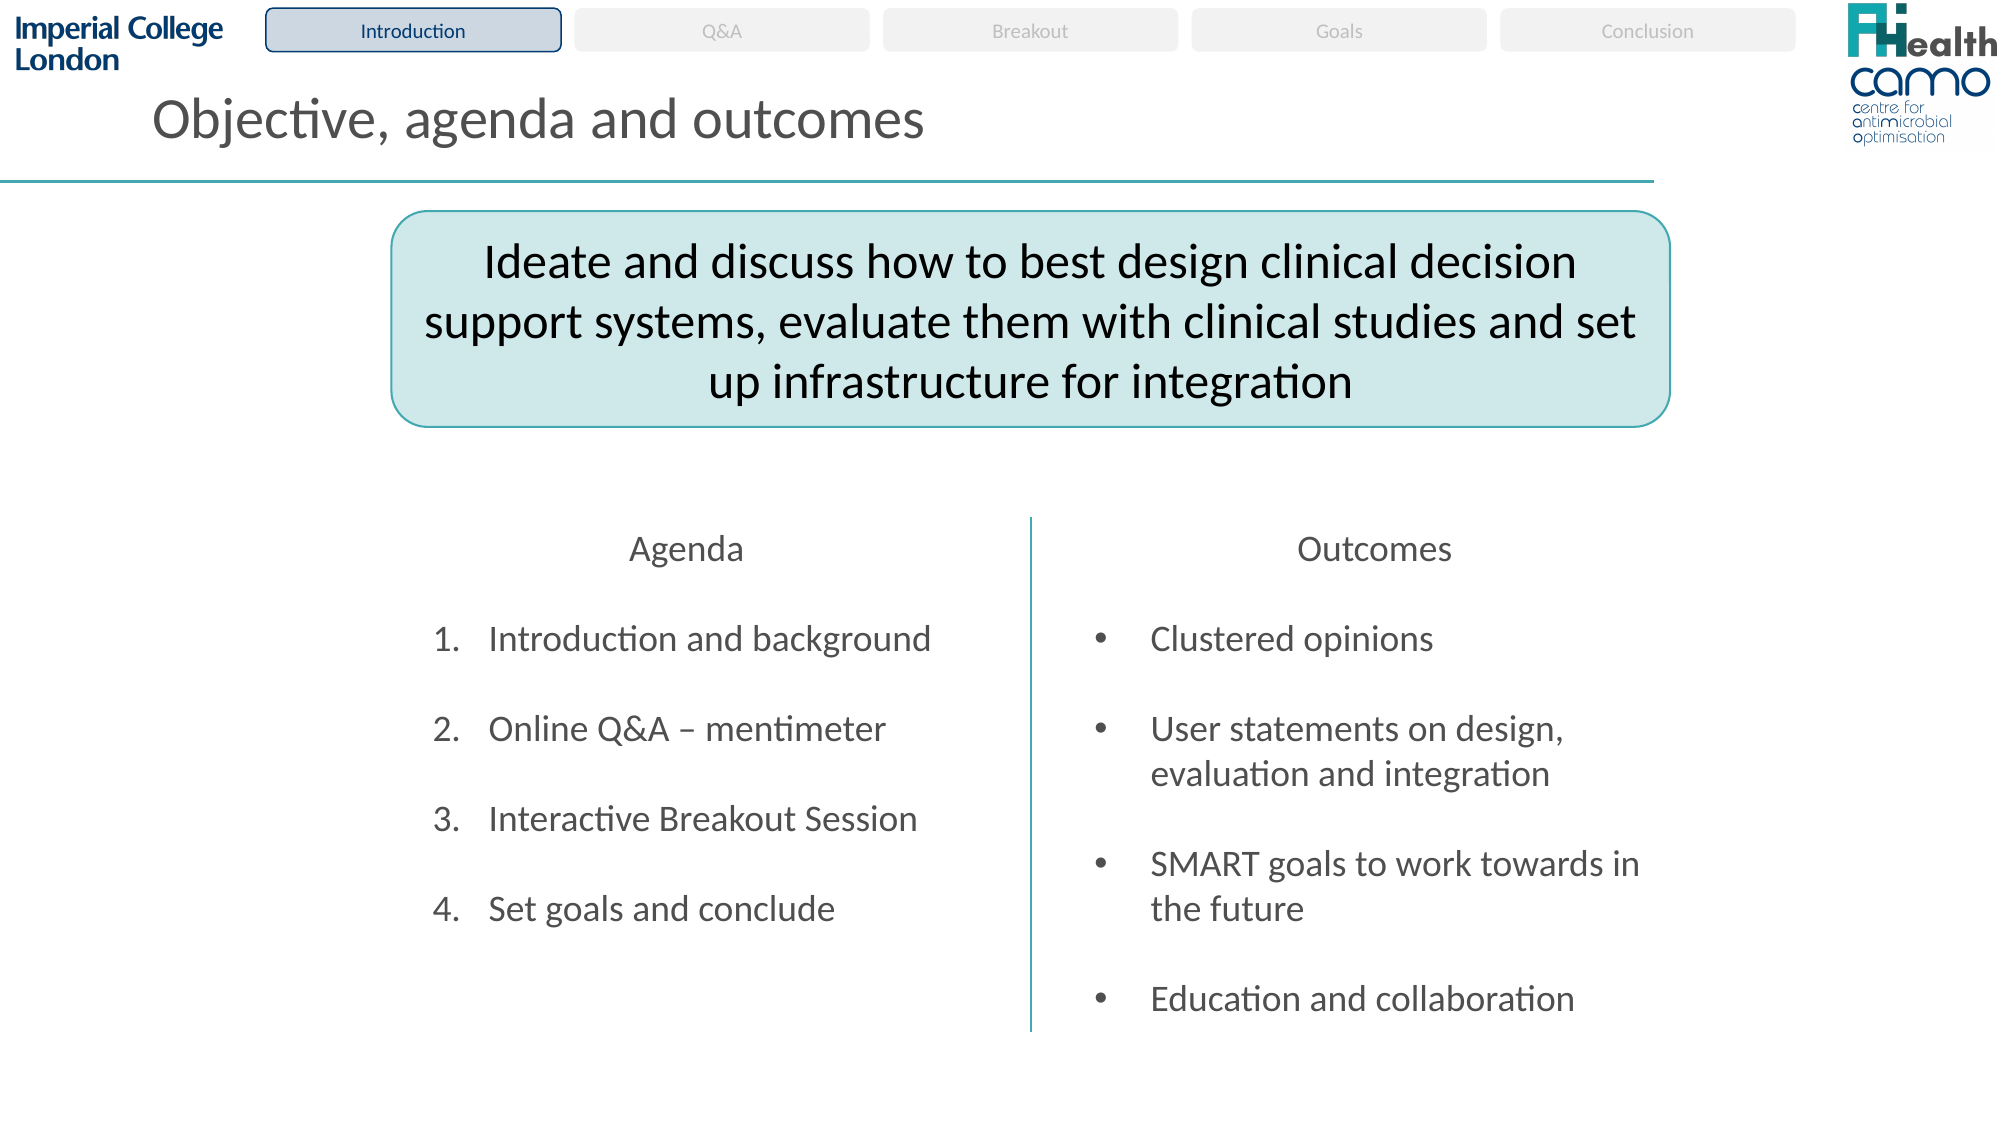

Introduction
Q&A
Breakout
Goals
Conclusion
# Objective, agenda and outcomes

Ideate and discuss how to best design clinical decision support systems, evaluate them with clinical studies and set up infrastructure for integration
Agenda

Introduction and background

Online Q&A – mentimeter

Interactive Breakout Session

Set goals and conclude
Outcomes

Clustered opinions

User statements on design, evaluation and integration

SMART goals to work towards in the future

Education and collaboration